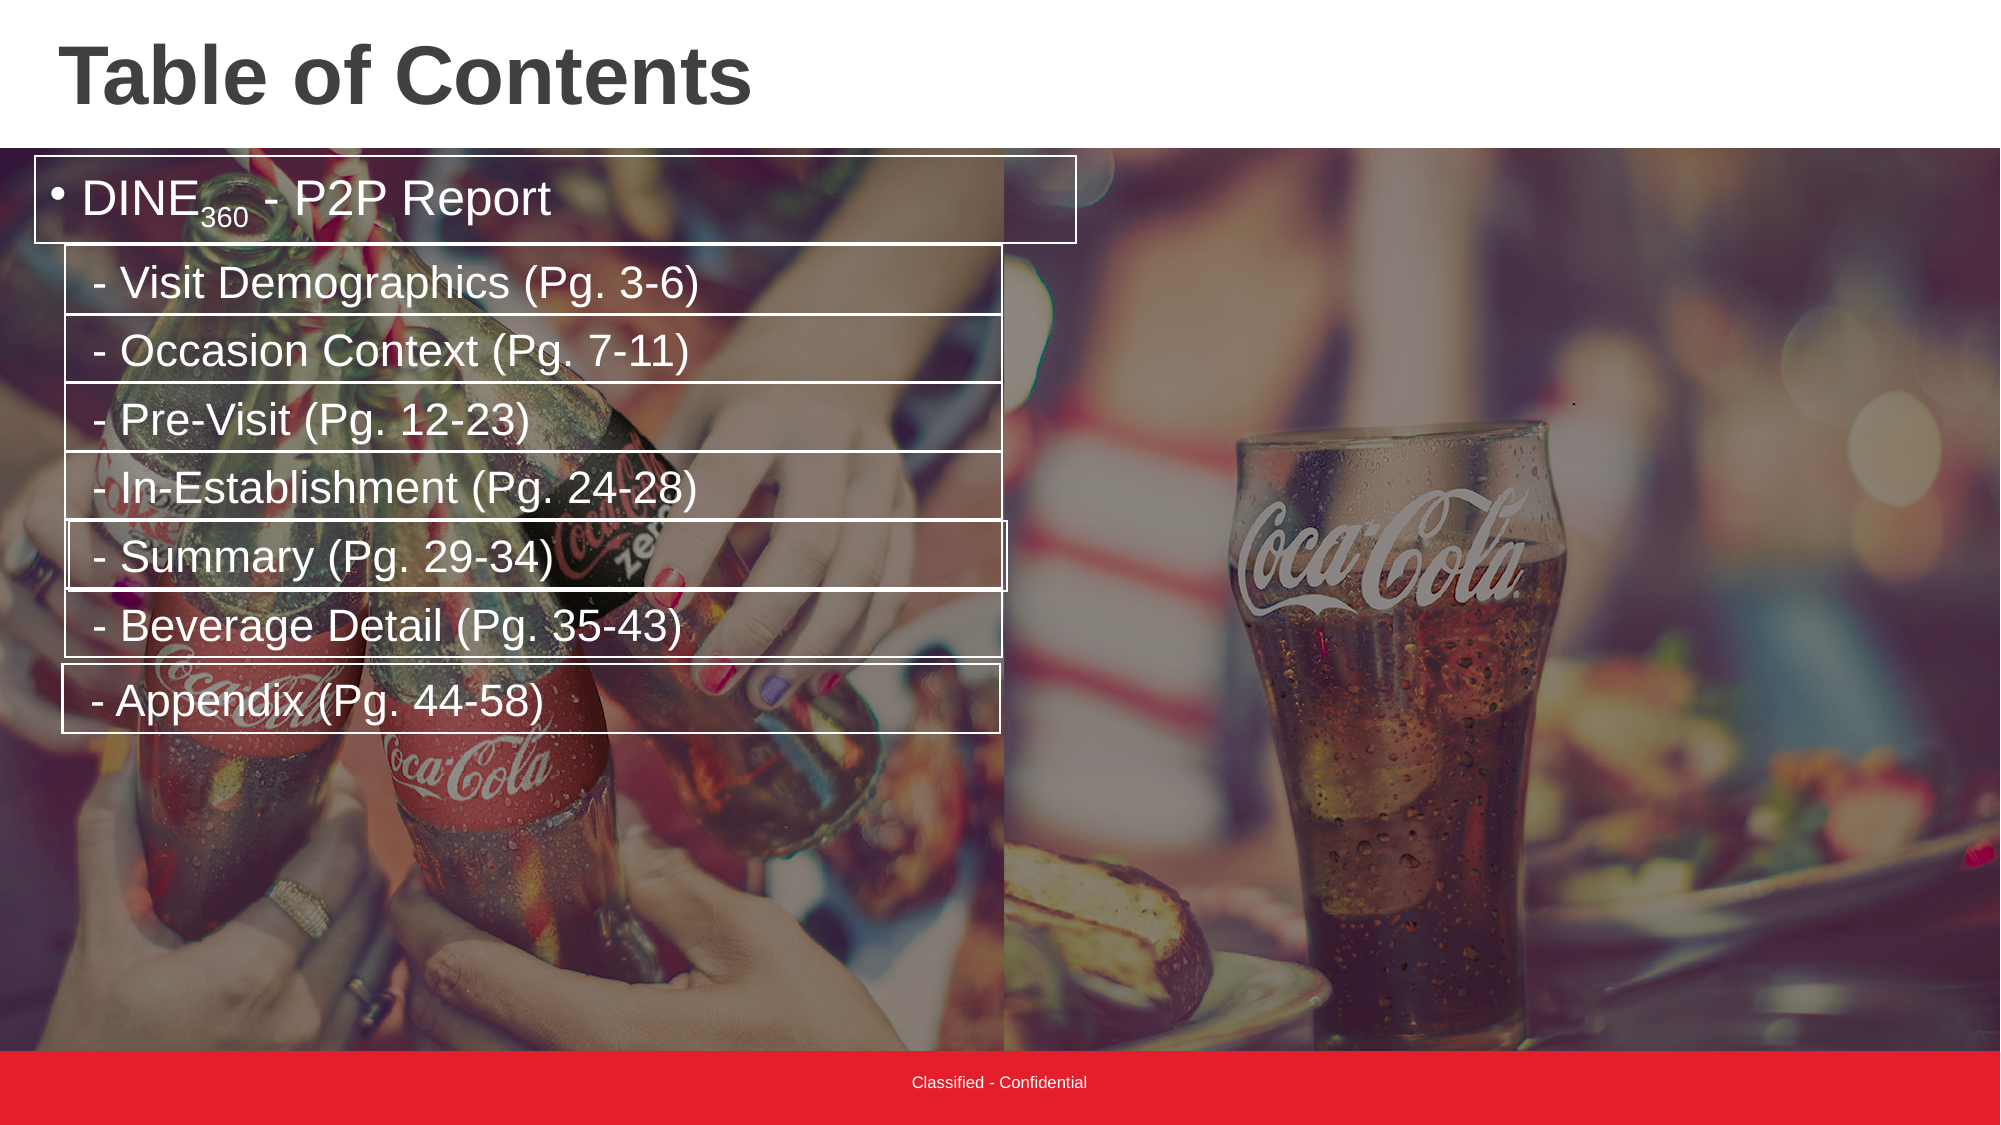

# Table of Contents
 DINE360 - P2P Report
 - Visit Demographics (Pg. 3-6)
 - Occasion Context (Pg. 7-11)
 - Pre-Visit (Pg. 12-23)
 - In-Establishment (Pg. 24-28)
 - Summary (Pg. 29-34)

 - Beverage Detail (Pg. 35-43)
 - Appendix (Pg. 44-58)
Classified - Confidential